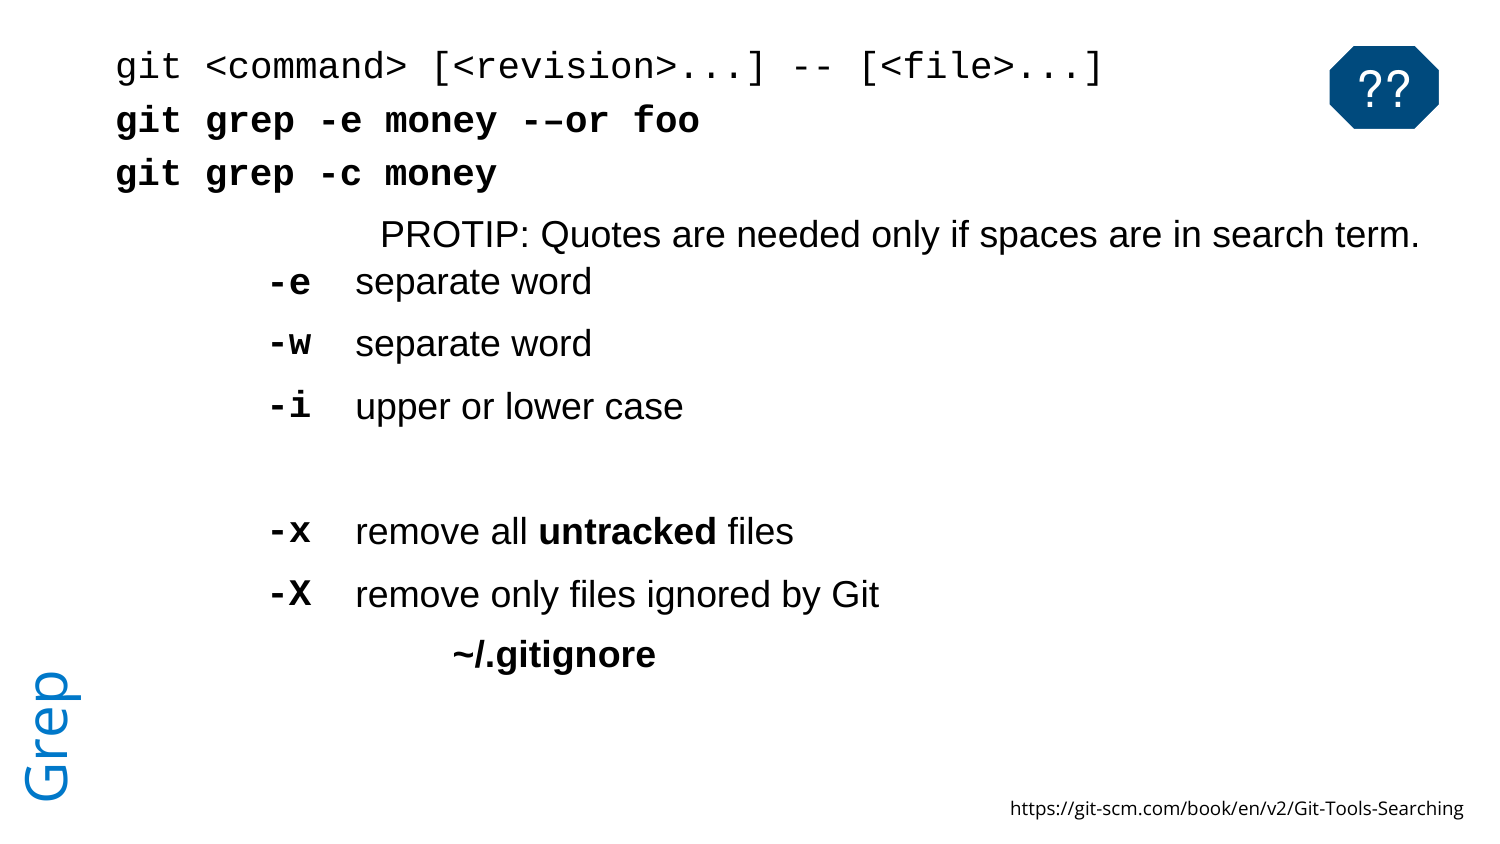

git <command> [<revision>...] -- [<file>...]
??
git grep -e money -–or foo
git grep -c money
PROTIP: Quotes are needed only if spaces are in search term.
separate word
-e
-w
separate word
-i
upper or lower case
# Grep
-x
remove all untracked files
-X
remove only files ignored by Git
~/.gitignore
https://git-scm.com/book/en/v2/Git-Tools-Searching